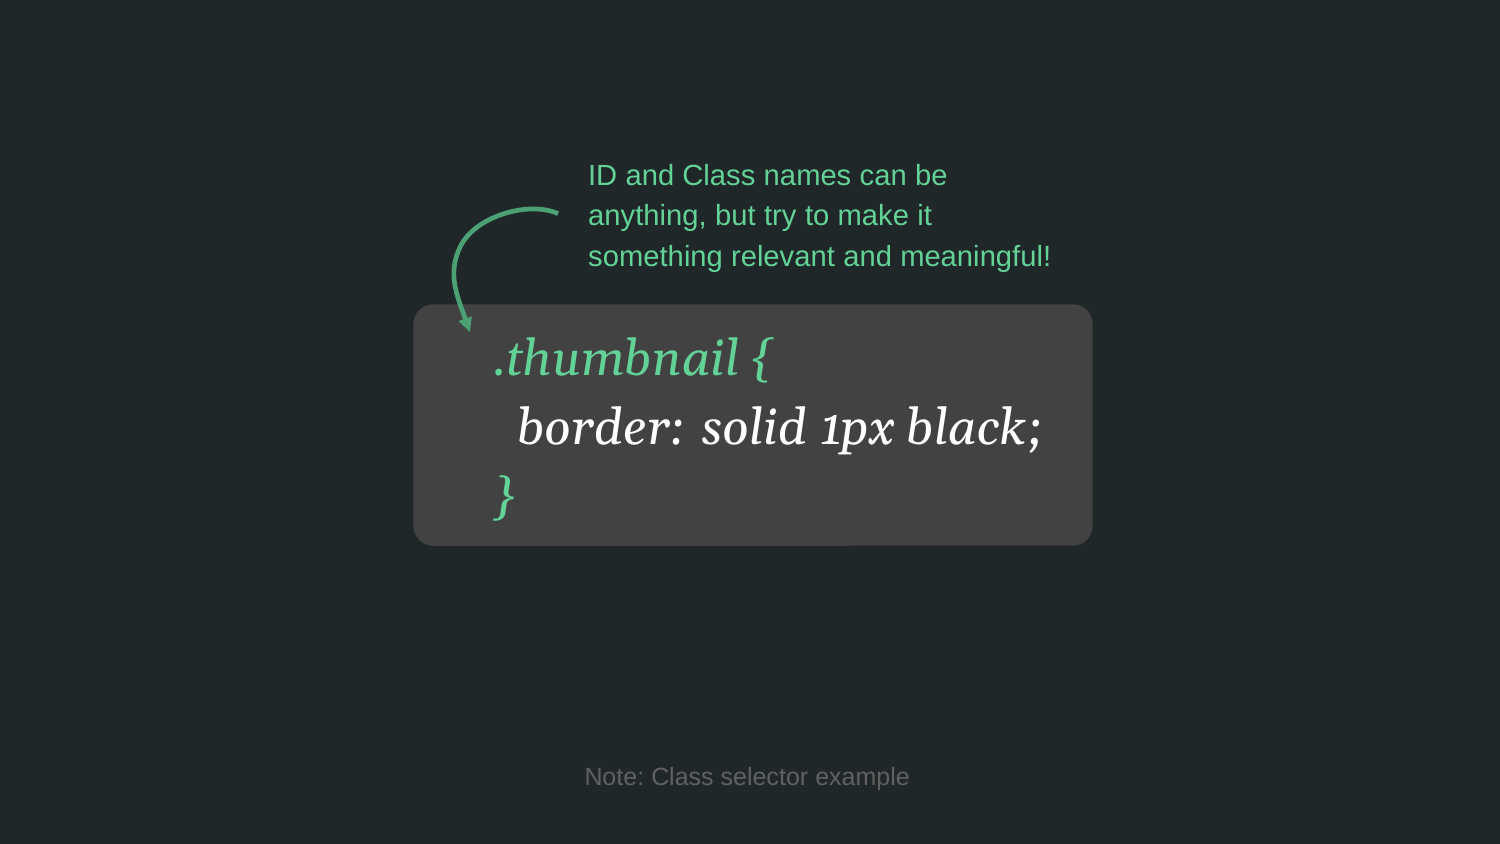

# .thumbnail {
  border: solid 1px black;
}
ID and Class names can be anything, but try to make it something relevant and meaningful!

Note: Class selector example